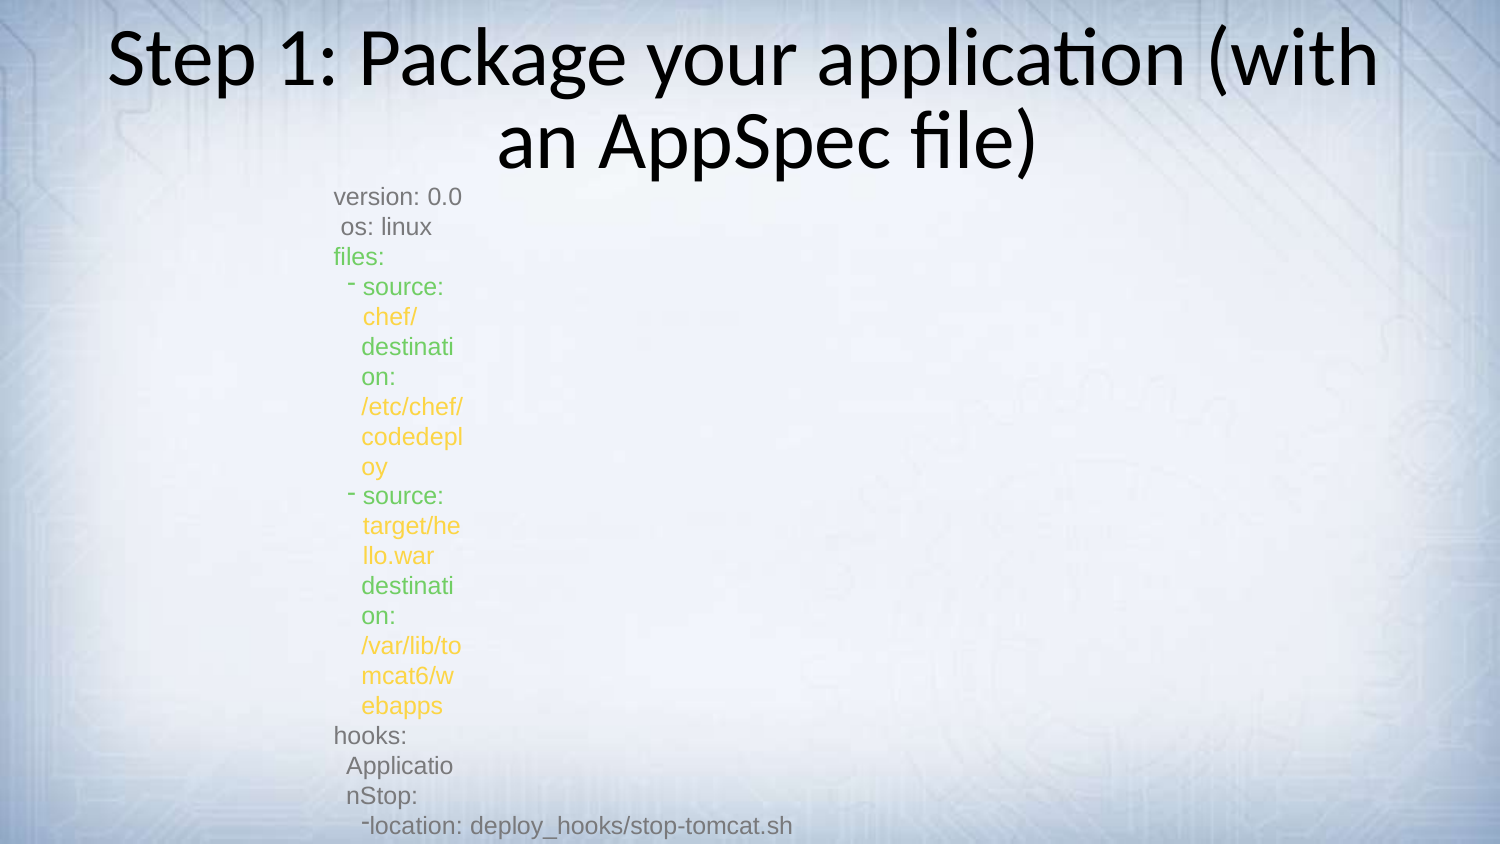

# Step 1: Package your application (with  an AppSpec file)
version: 0.0  os: linux  files:
source: chef/
destination: /etc/chef/codedeploy
source: target/hello.war
destination: /var/lib/tomcat6/webapps
hooks:
ApplicationStop:
location: deploy_hooks/stop-tomcat.sh  BeforeInstall:
location: deploy_hooks/install-chef.sh  AfterInstall:
location: deploy_hooks/librarian-install.sh
ApplicationStart:
location: deploy_hooks/chef-solo.sh  ValidateService:
location: deploy_hooks/verify_service.sh